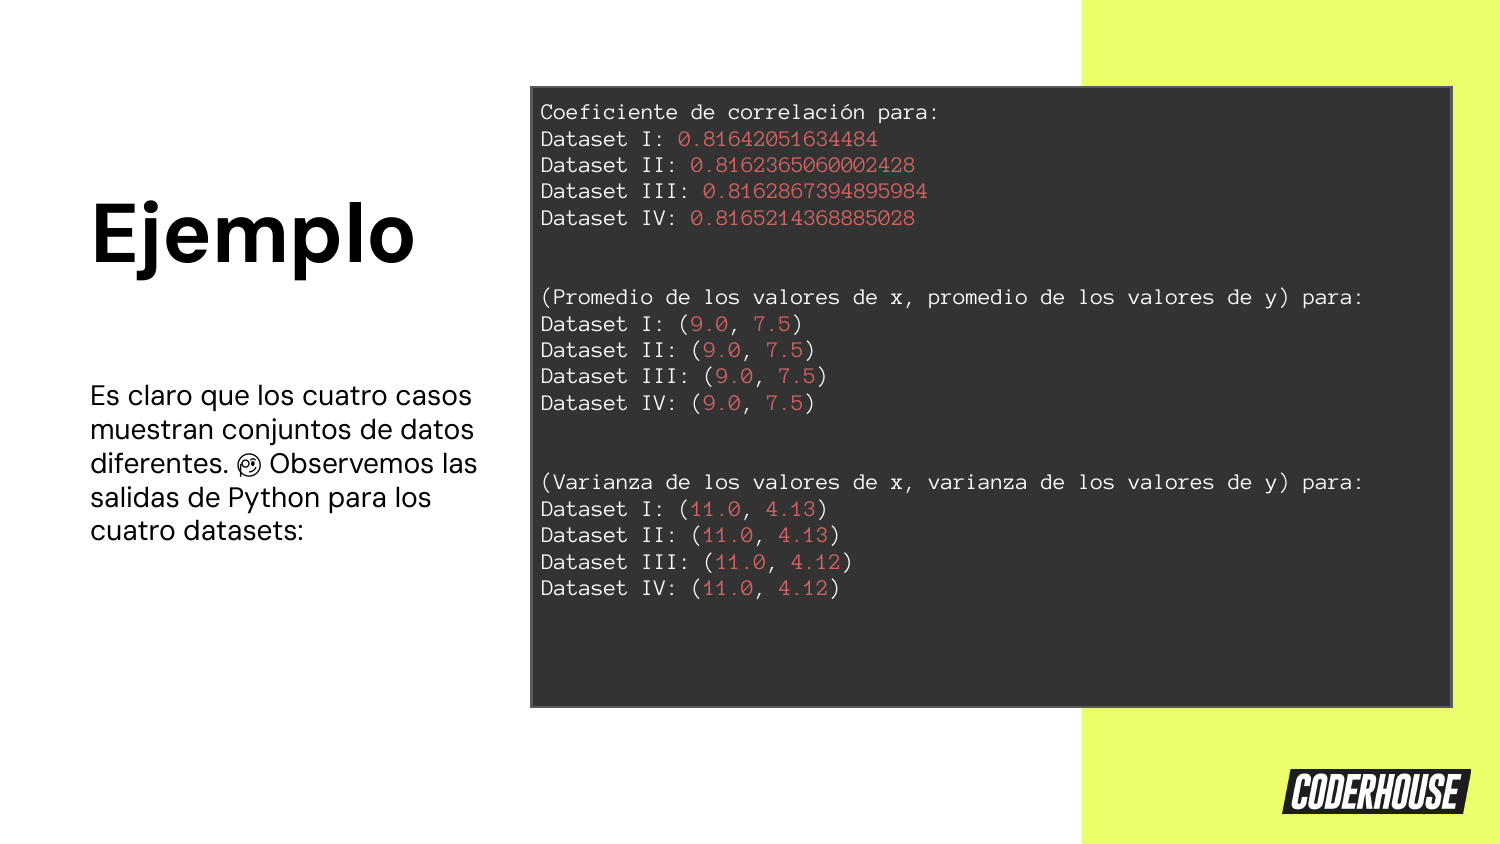

| Coeficiente de correlación para: Dataset I: 0.81642051634484 Dataset II: 0.8162365060002428 Dataset III: 0.8162867394895984 Dataset IV: 0.8165214368885028 (Promedio de los valores de x, promedio de los valores de y) para: Dataset I: (9.0, 7.5) Dataset II: (9.0, 7.5) Dataset III: (9.0, 7.5) Dataset IV: (9.0, 7.5) (Varianza de los valores de x, varianza de los valores de y) para: Dataset I: (11.0, 4.13) Dataset II: (11.0, 4.13) Dataset III: (11.0, 4.12) Dataset IV: (11.0, 4.12) |
| --- |
Ejemplo
Es claro que los cuatro casos muestran conjuntos de datos diferentes. 🧐 Observemos las salidas de Python para los cuatro datasets:

REEMPLAZAR
POR IMAGEN